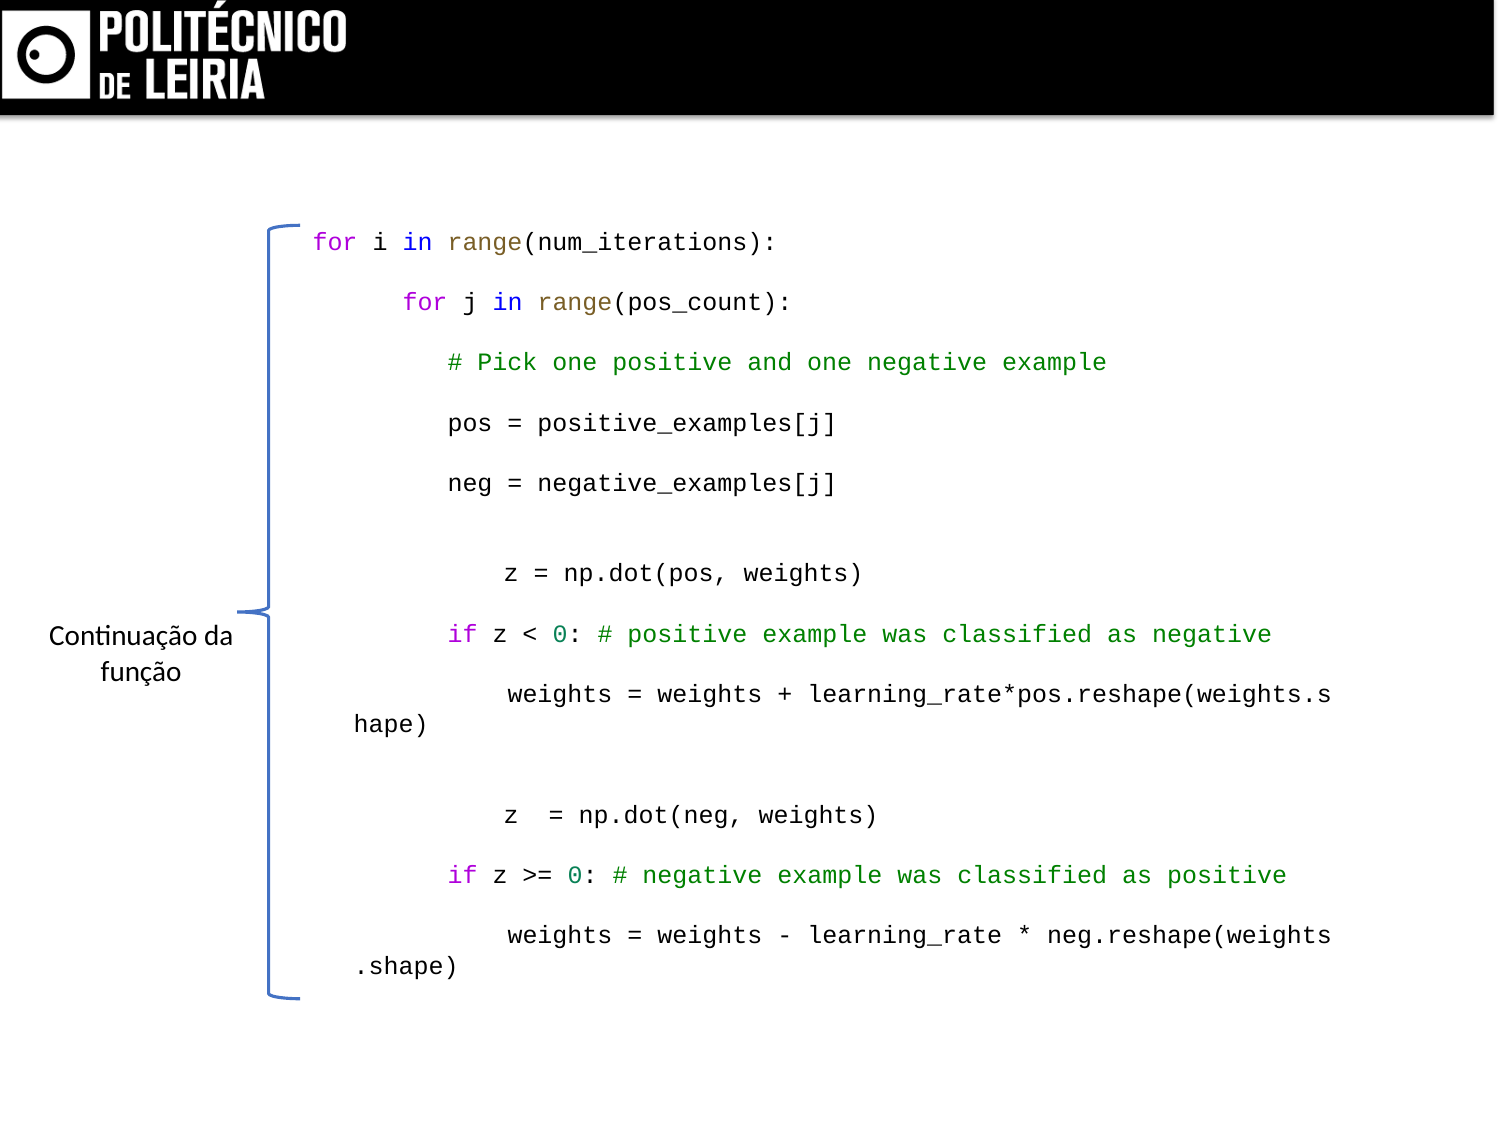

for i in range(num_iterations):
       for j in range(pos_count):
          # Pick one positive and one negative example
          pos = positive_examples[j]
          neg = negative_examples[j]
          z = np.dot(pos, weights)
          if z < 0: # positive example was classified as negative
              weights = weights + learning_rate*pos.reshape(weights.shape)
          z  = np.dot(neg, weights)
          if z >= 0: # negative example was classified as positive
              weights = weights - learning_rate * neg.reshape(weights.shape)

Continuação da função